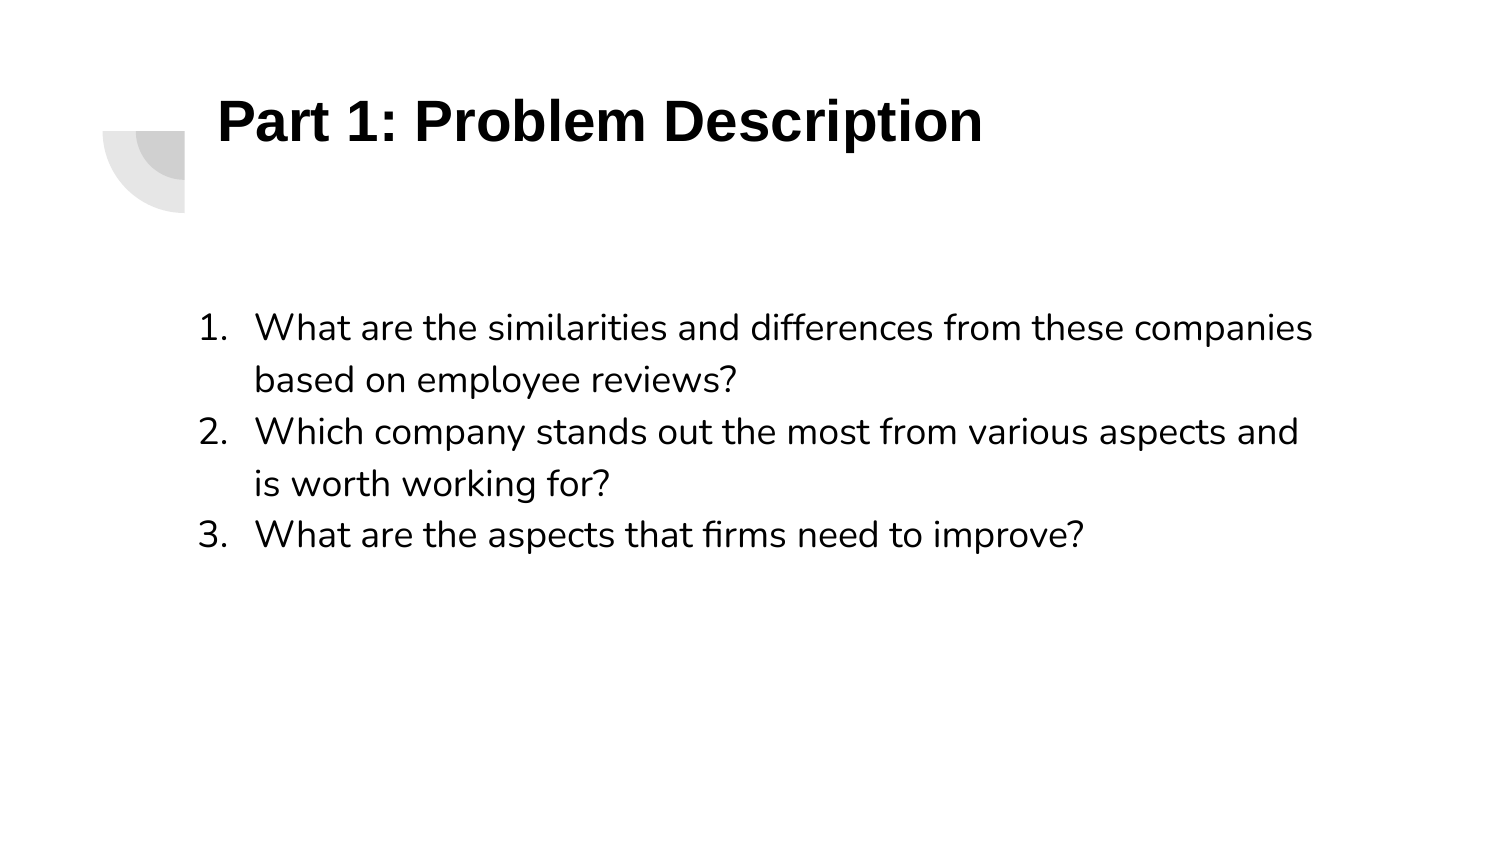

# Part 1: Problem Description

What are the similarities and differences from these companies based on employee reviews?
Which company stands out the most from various aspects and is worth working for?
What are the aspects that firms need to improve?